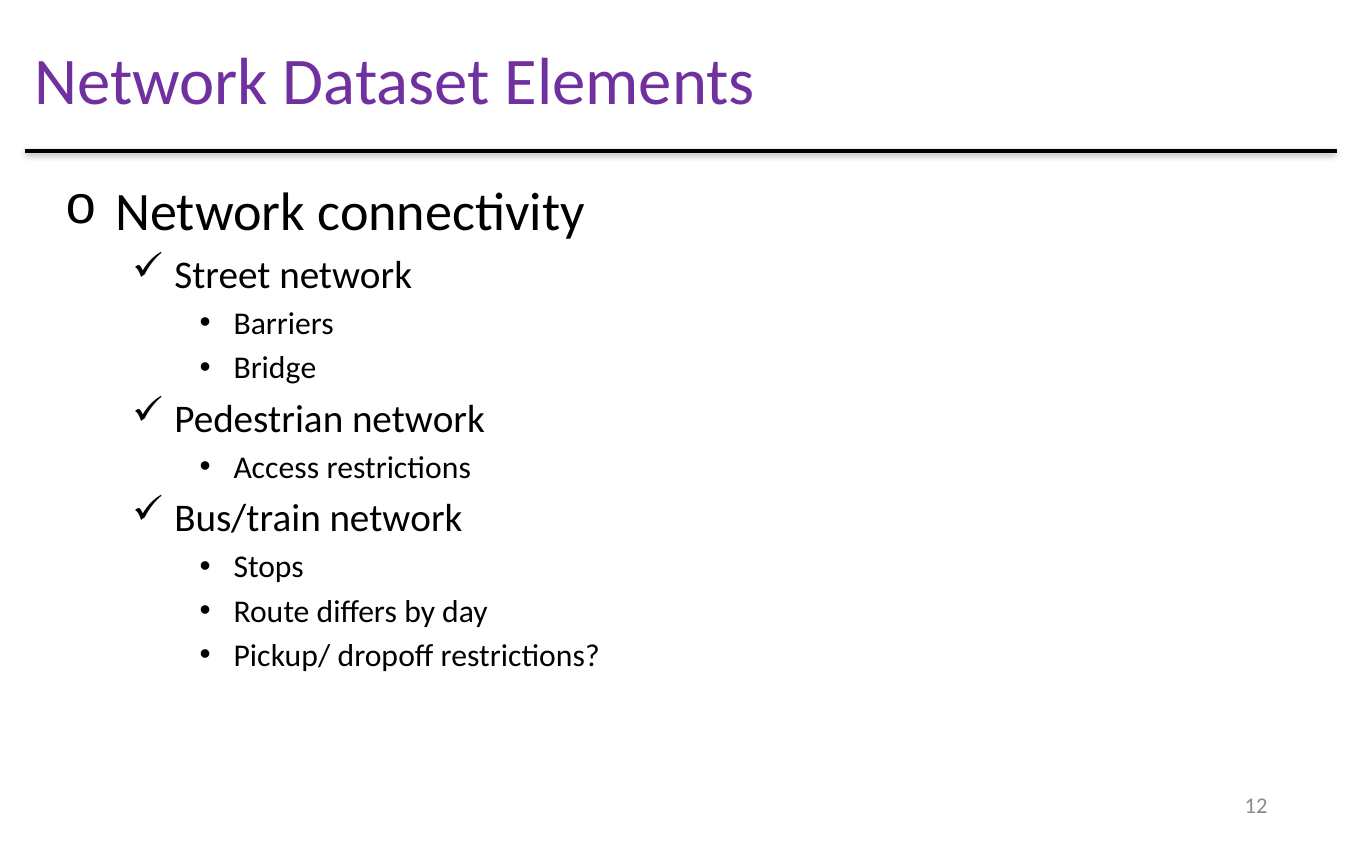

Network Dataset Elements
Network connectivity
Street network
Barriers
Bridge
Pedestrian network
Access restrictions
Bus/train network
Stops
Route differs by day
Pickup/ dropoff restrictions?

12